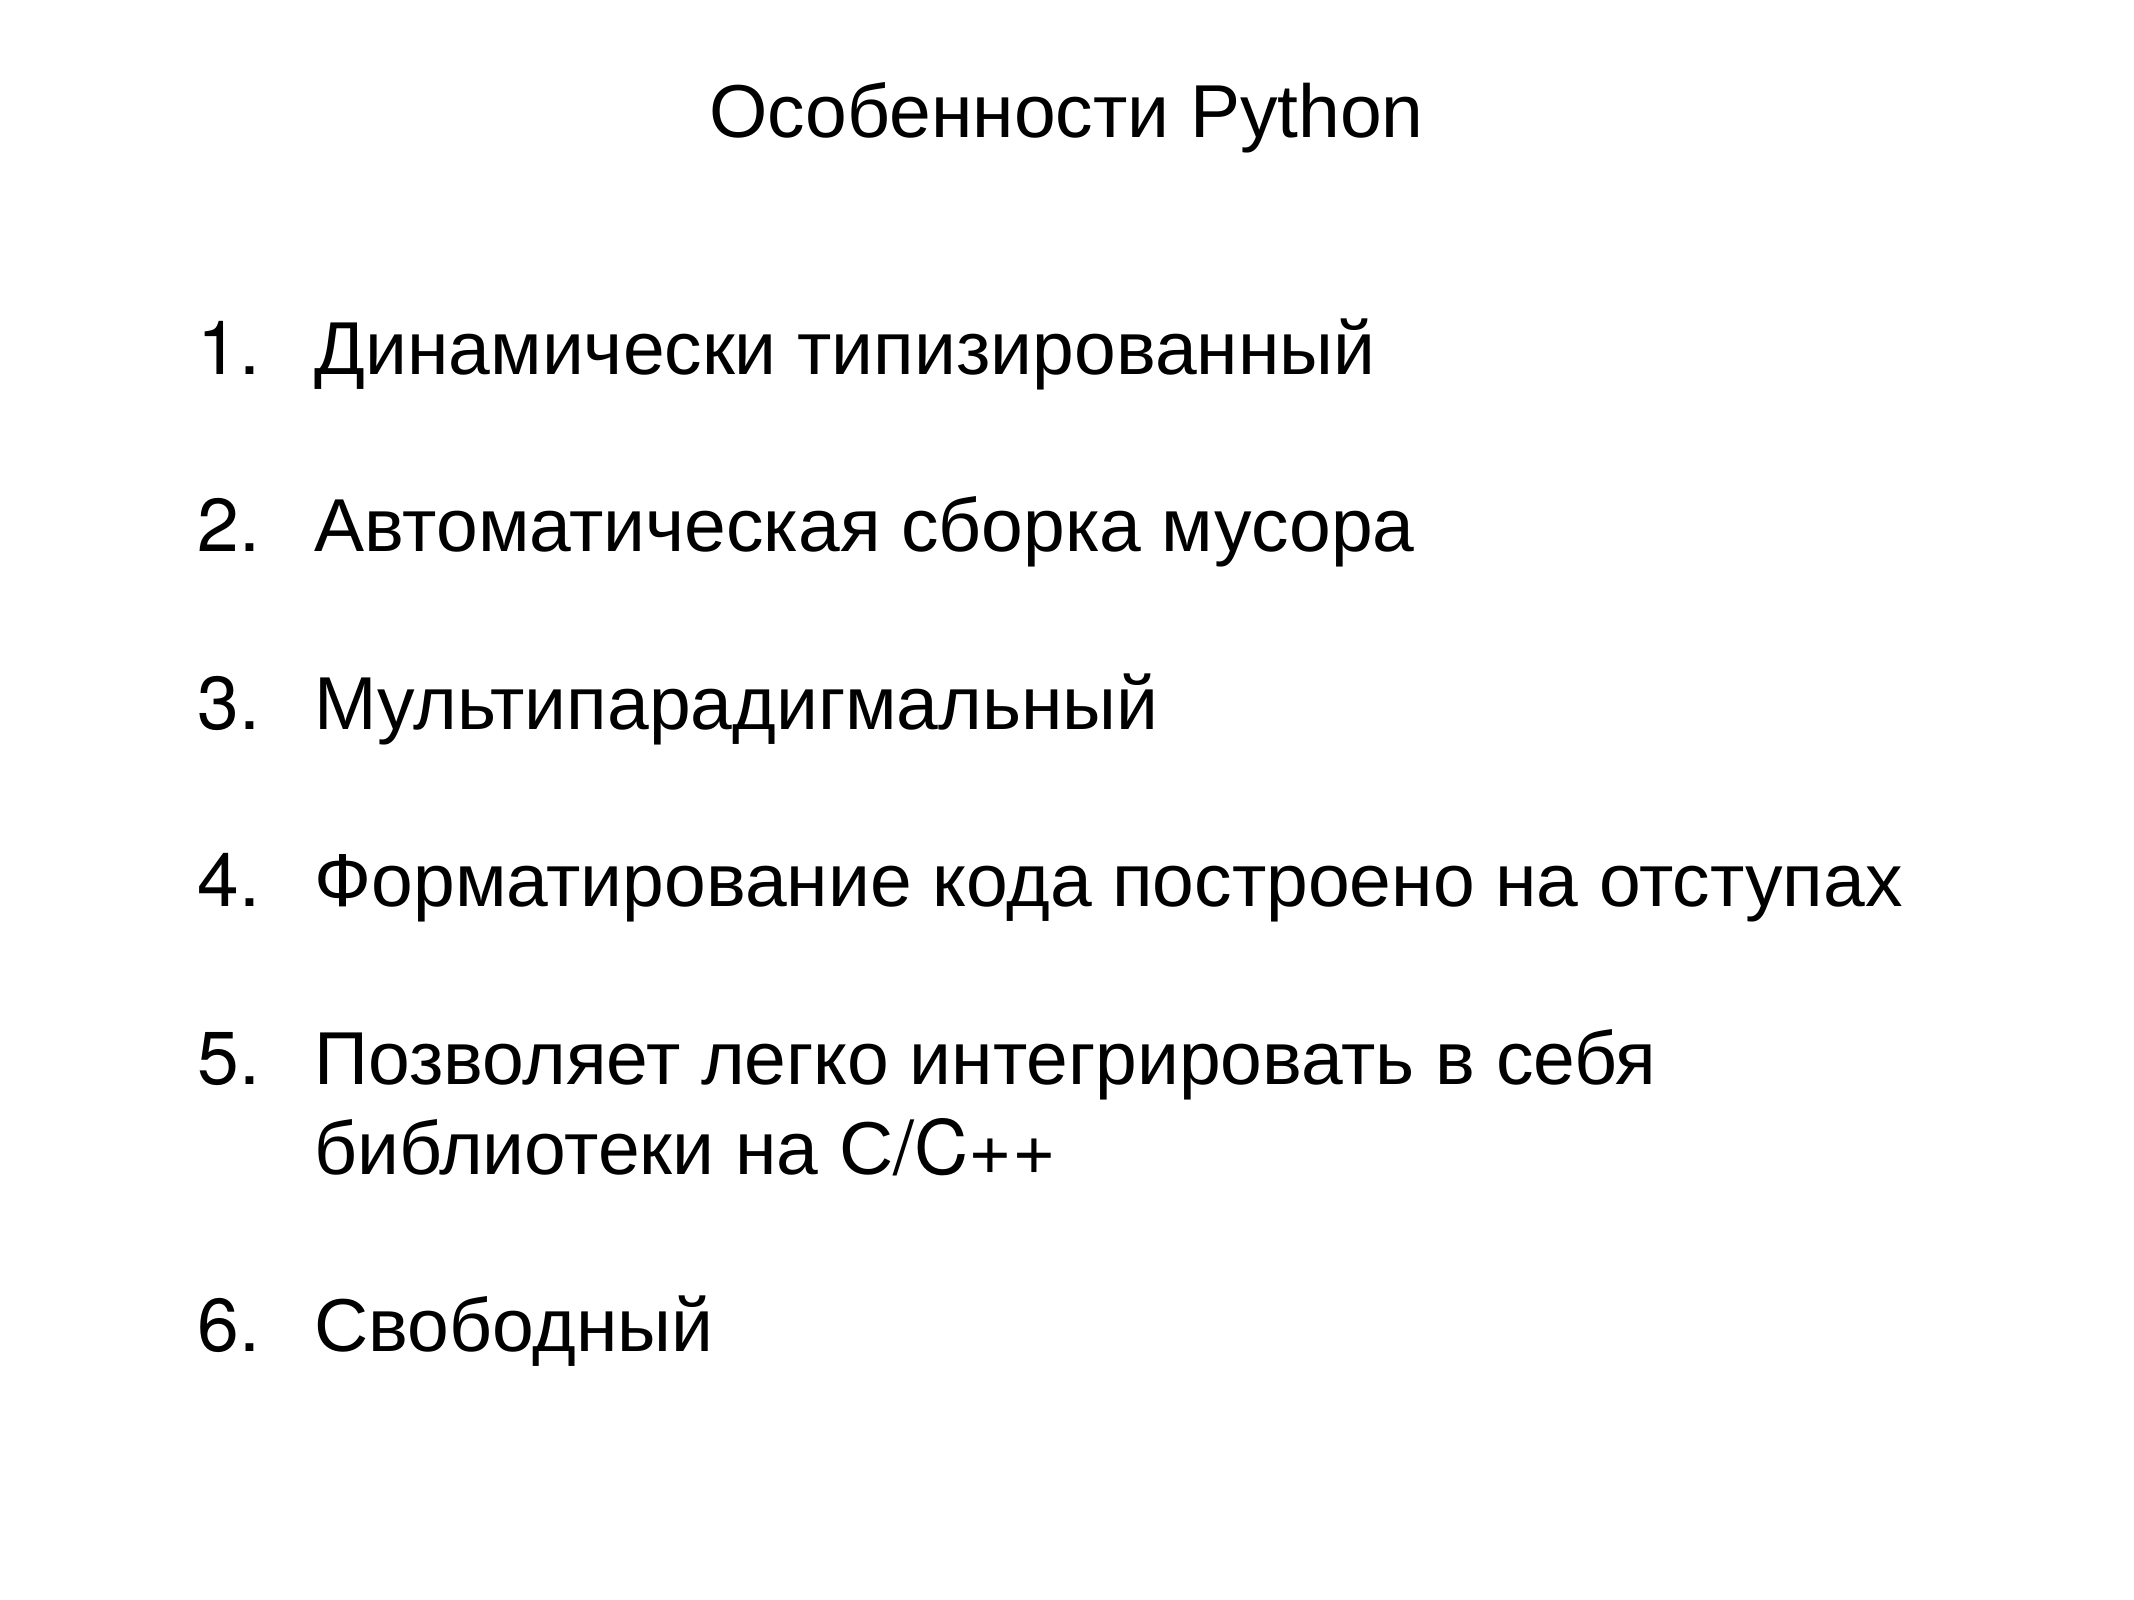

# Особенности Python
Динамически типизированный
Автоматическая сборка мусора
Мультипарадигмальный
Форматирование кода построено на отступах
Позволяет легко интегрировать в себя библиотеки на С/C++
Свободный
ФАКТ 3